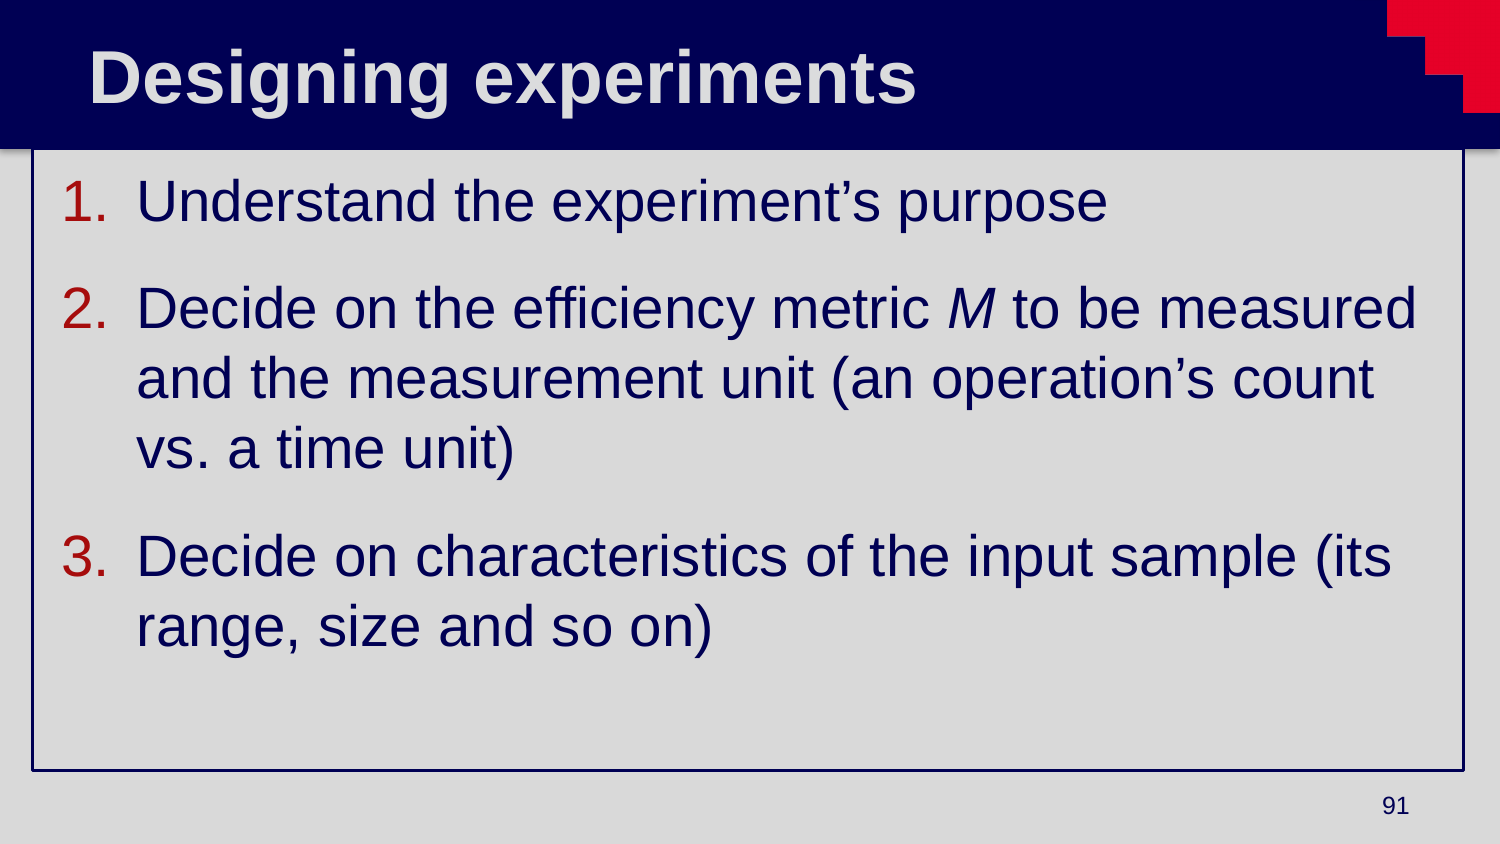

# Designing experiments
Understand the experiment’s purpose
Decide on the efficiency metric M to be measured and the measurement unit (an operation’s count vs. a time unit)
Decide on characteristics of the input sample (its range, size and so on)
91